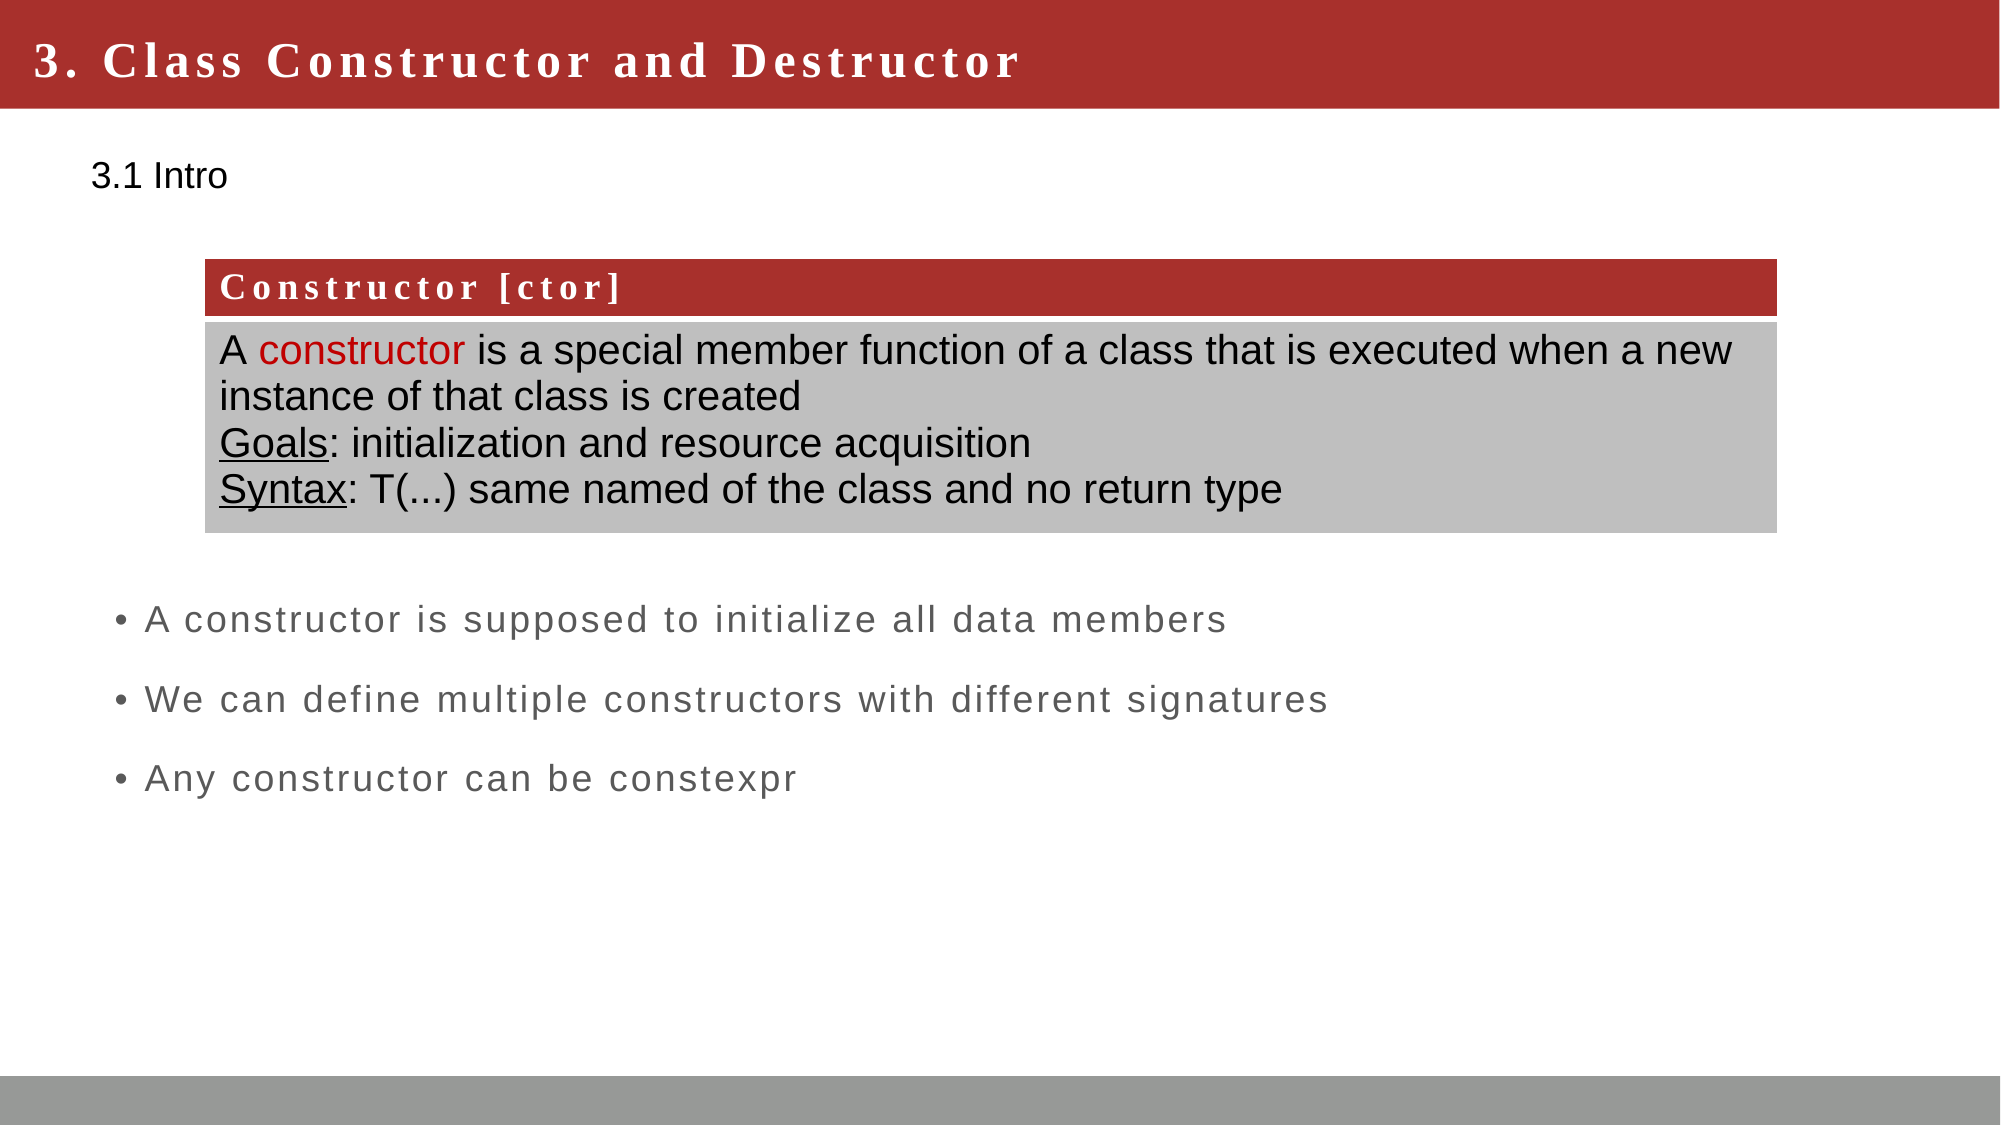

# 3. Class Constructor and Destructor
3.1 Intro
| Constructor [ctor] |
| --- |
| A constructor is a special member function of a class that is executed when a new instance of that class is created Goals: initialization and resource acquisition Syntax: T(...) same named of the class and no return type |
• A constructor is supposed to initialize all data members
• We can define multiple constructors with different signatures
• Any constructor can be constexpr
29